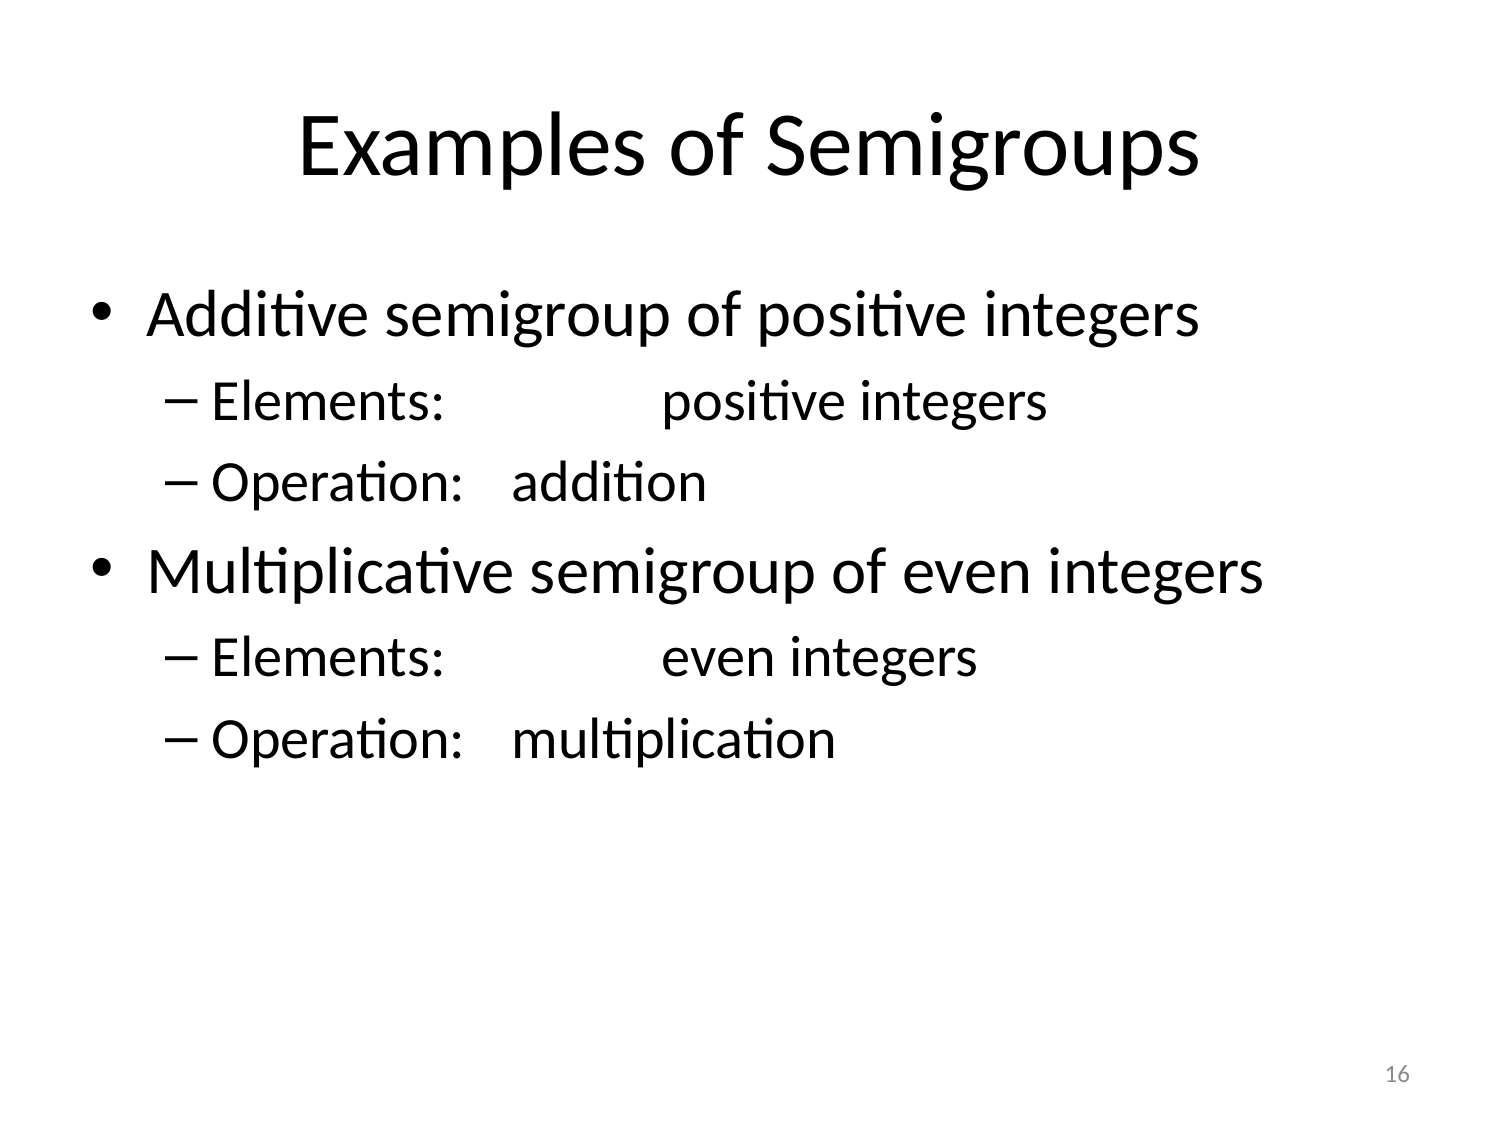

# Examples of Semigroups
Additive semigroup of positive integers
Elements:		positive integers
Operation:	addition
Multiplicative semigroup of even integers
Elements:		even integers
Operation:	multiplication
16